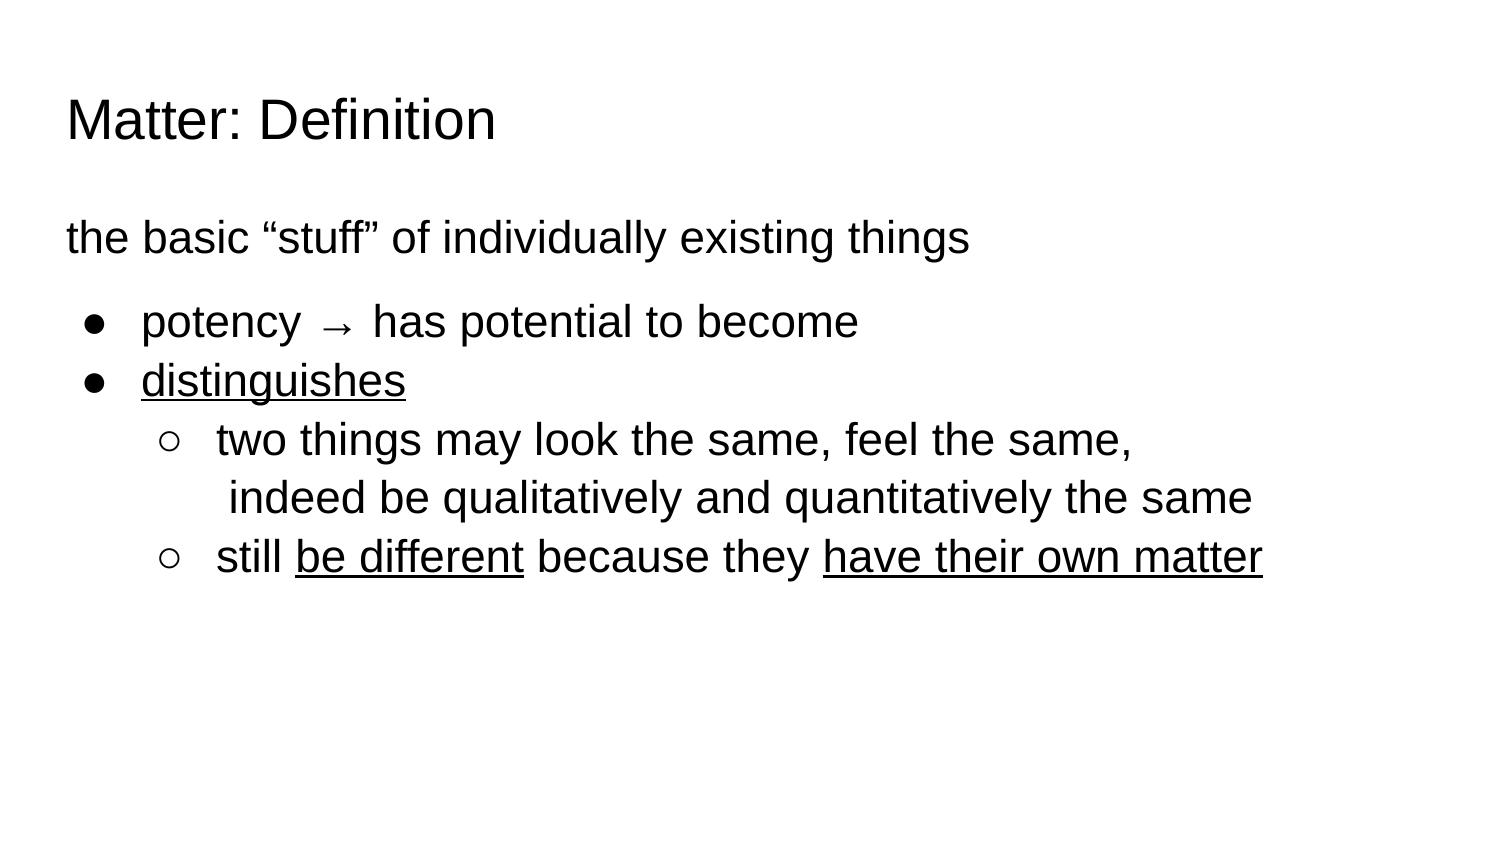

# Matter: Definition
the basic “stuff” of individually existing things
potency → has potential to become
distinguishes
two things may look the same, feel the same,                         indeed be qualitatively and quantitatively the same
still be different because they have their own matter